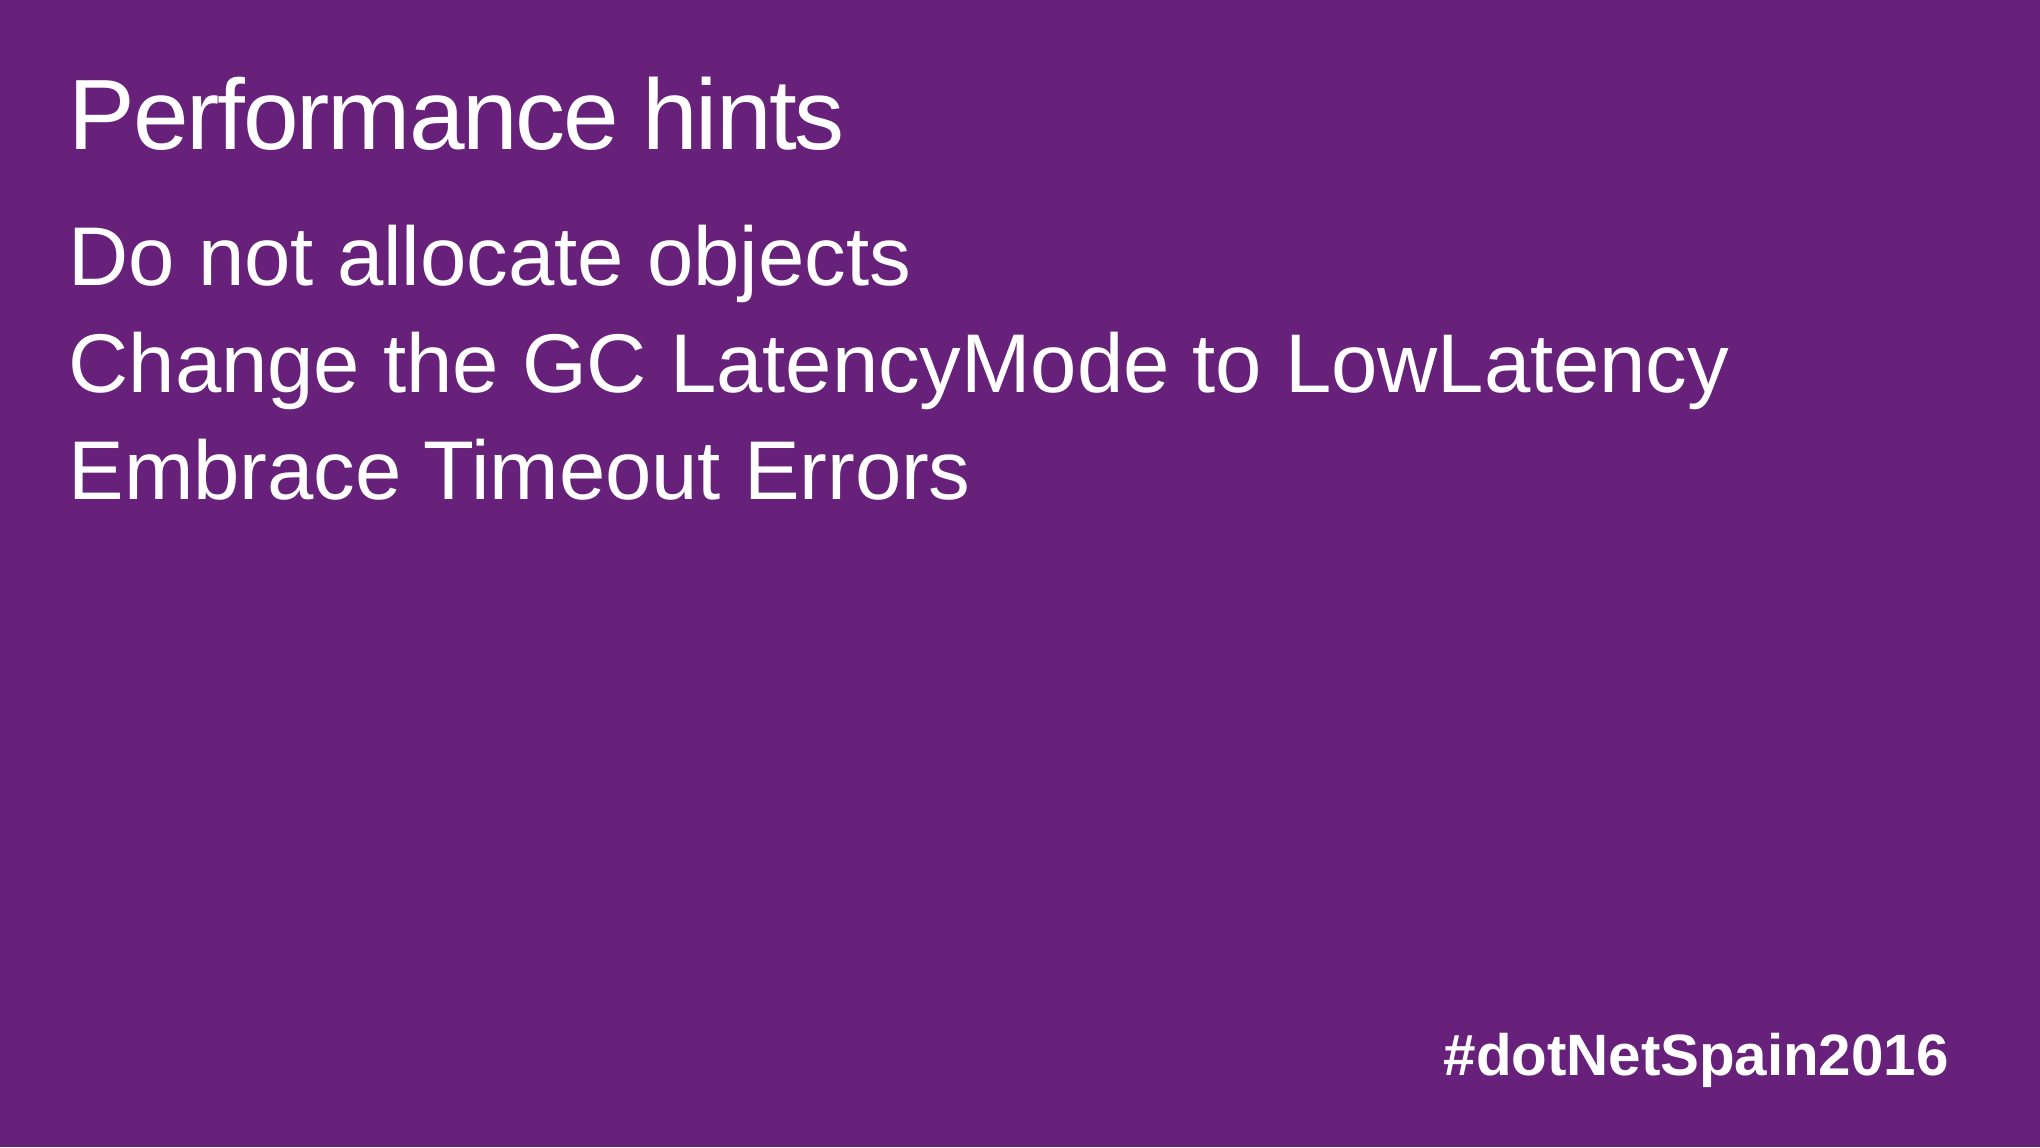

# Performance hints
Do not allocate objects
Change the GC LatencyMode to LowLatency
Embrace Timeout Errors